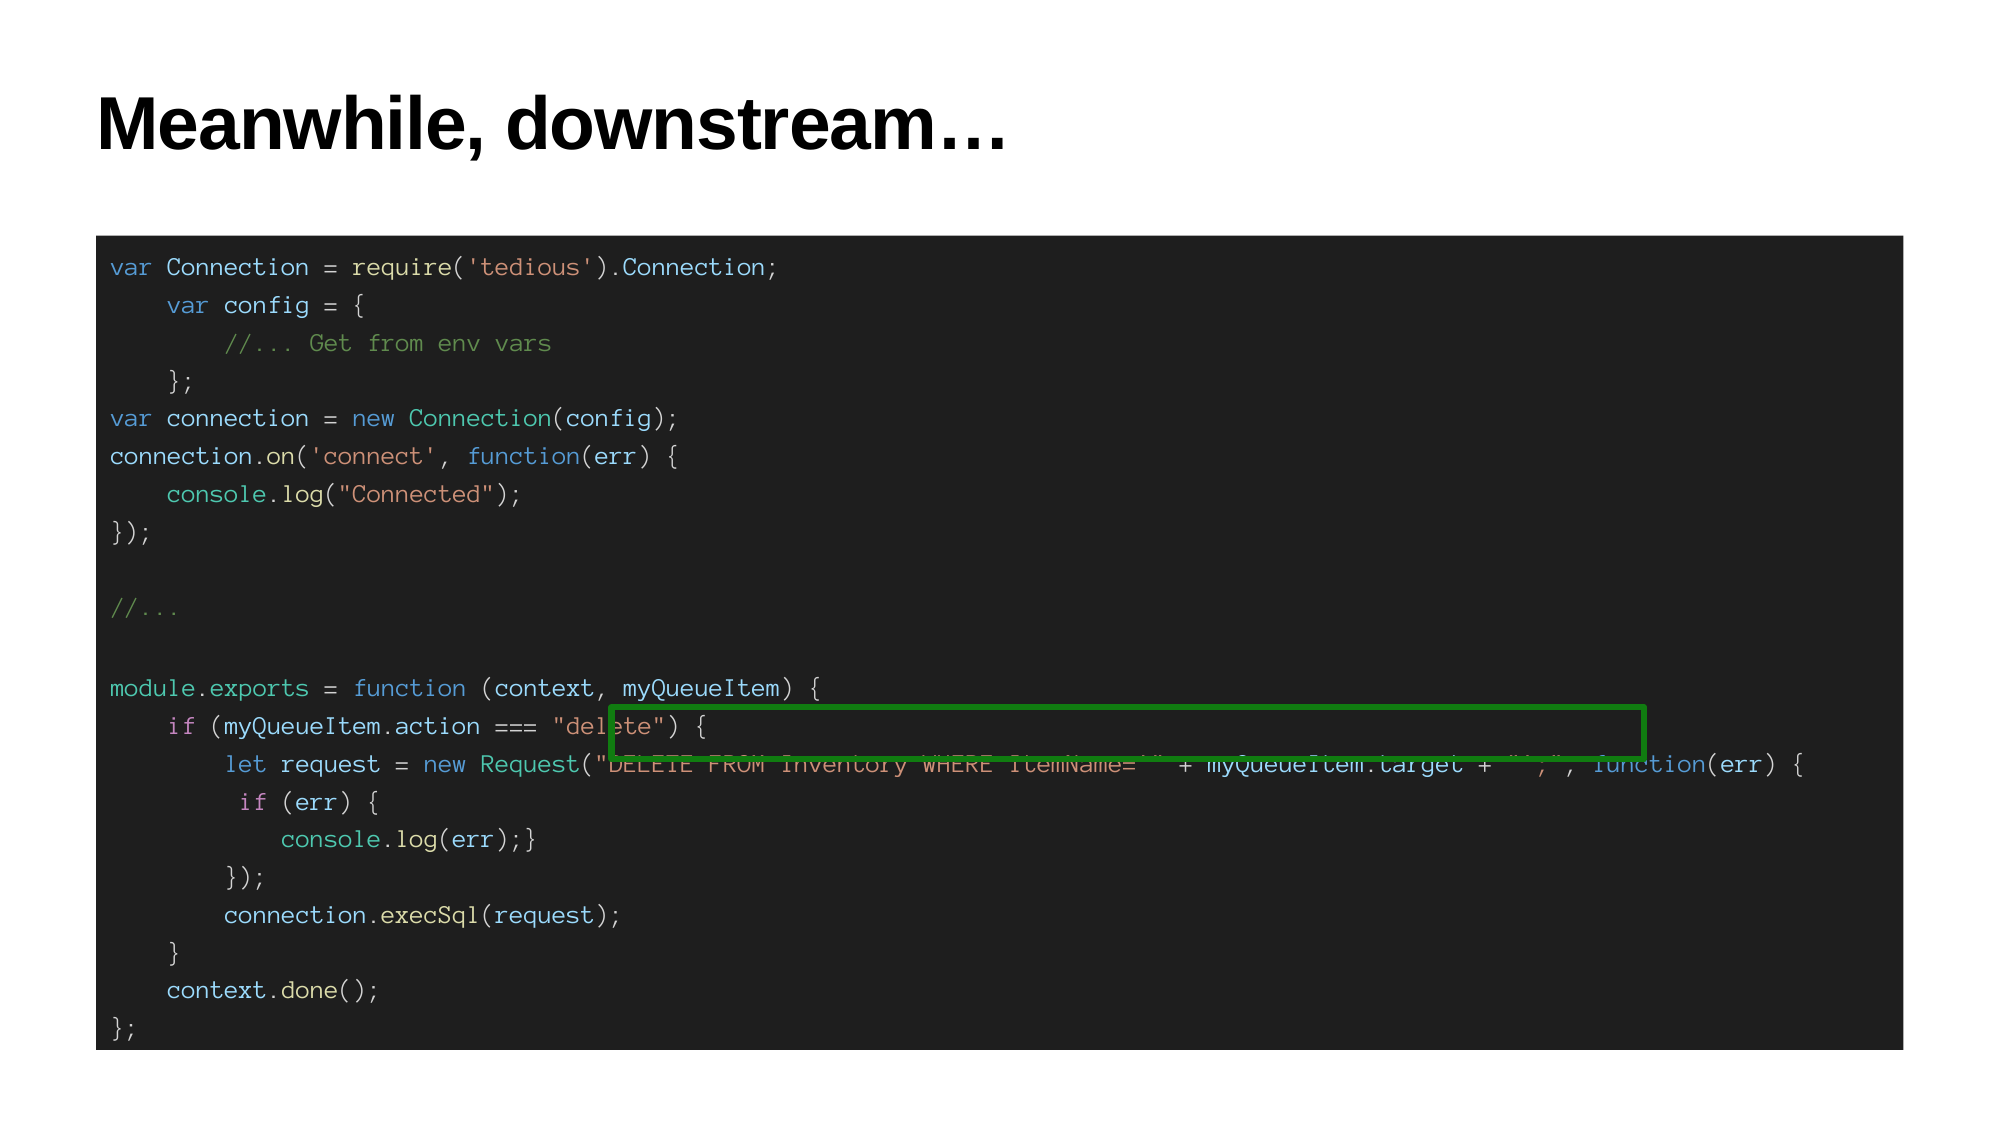

# Meanwhile, downstream…
var Connection = require('tedious').Connection;
    var config = {
        //... Get from env vars
    };
var connection = new Connection(config);
connection.on('connect', function(err) {
    console.log("Connected");
});

//...

module.exports = function (context, myQueueItem) {
    if (myQueueItem.action === "delete") {
        let request = new Request("DELETE FROM Inventory WHERE ItemName='" + myQueueItem.target + "';", function(err) {
         if (err) {
            console.log(err);}
        });
        connection.execSql(request);
    }
    context.done();
};